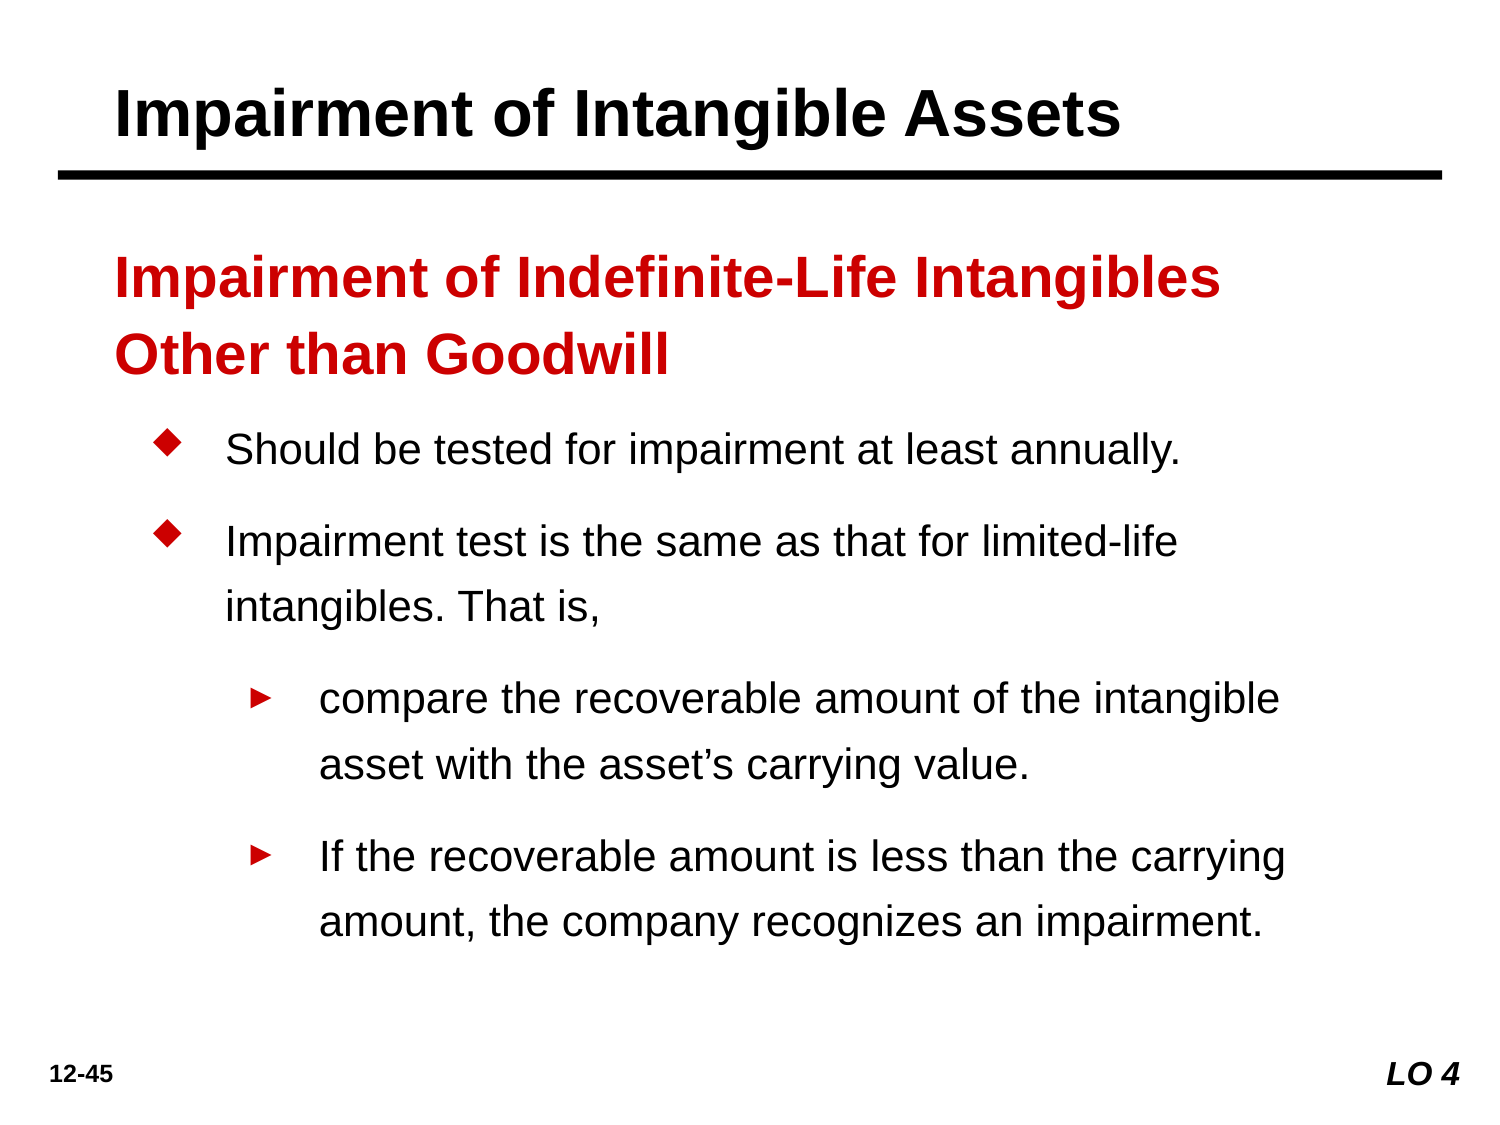

Impairment of Intangible Assets

Impairment of Indefinite-Life Intangibles Other than Goodwill
Should be tested for impairment at least annually.
Impairment test is the same as that for limited-life intangibles. That is,
compare the recoverable amount of the intangible asset with the asset’s carrying value.
If the recoverable amount is less than the carrying amount, the company recognizes an impairment.
LO 4